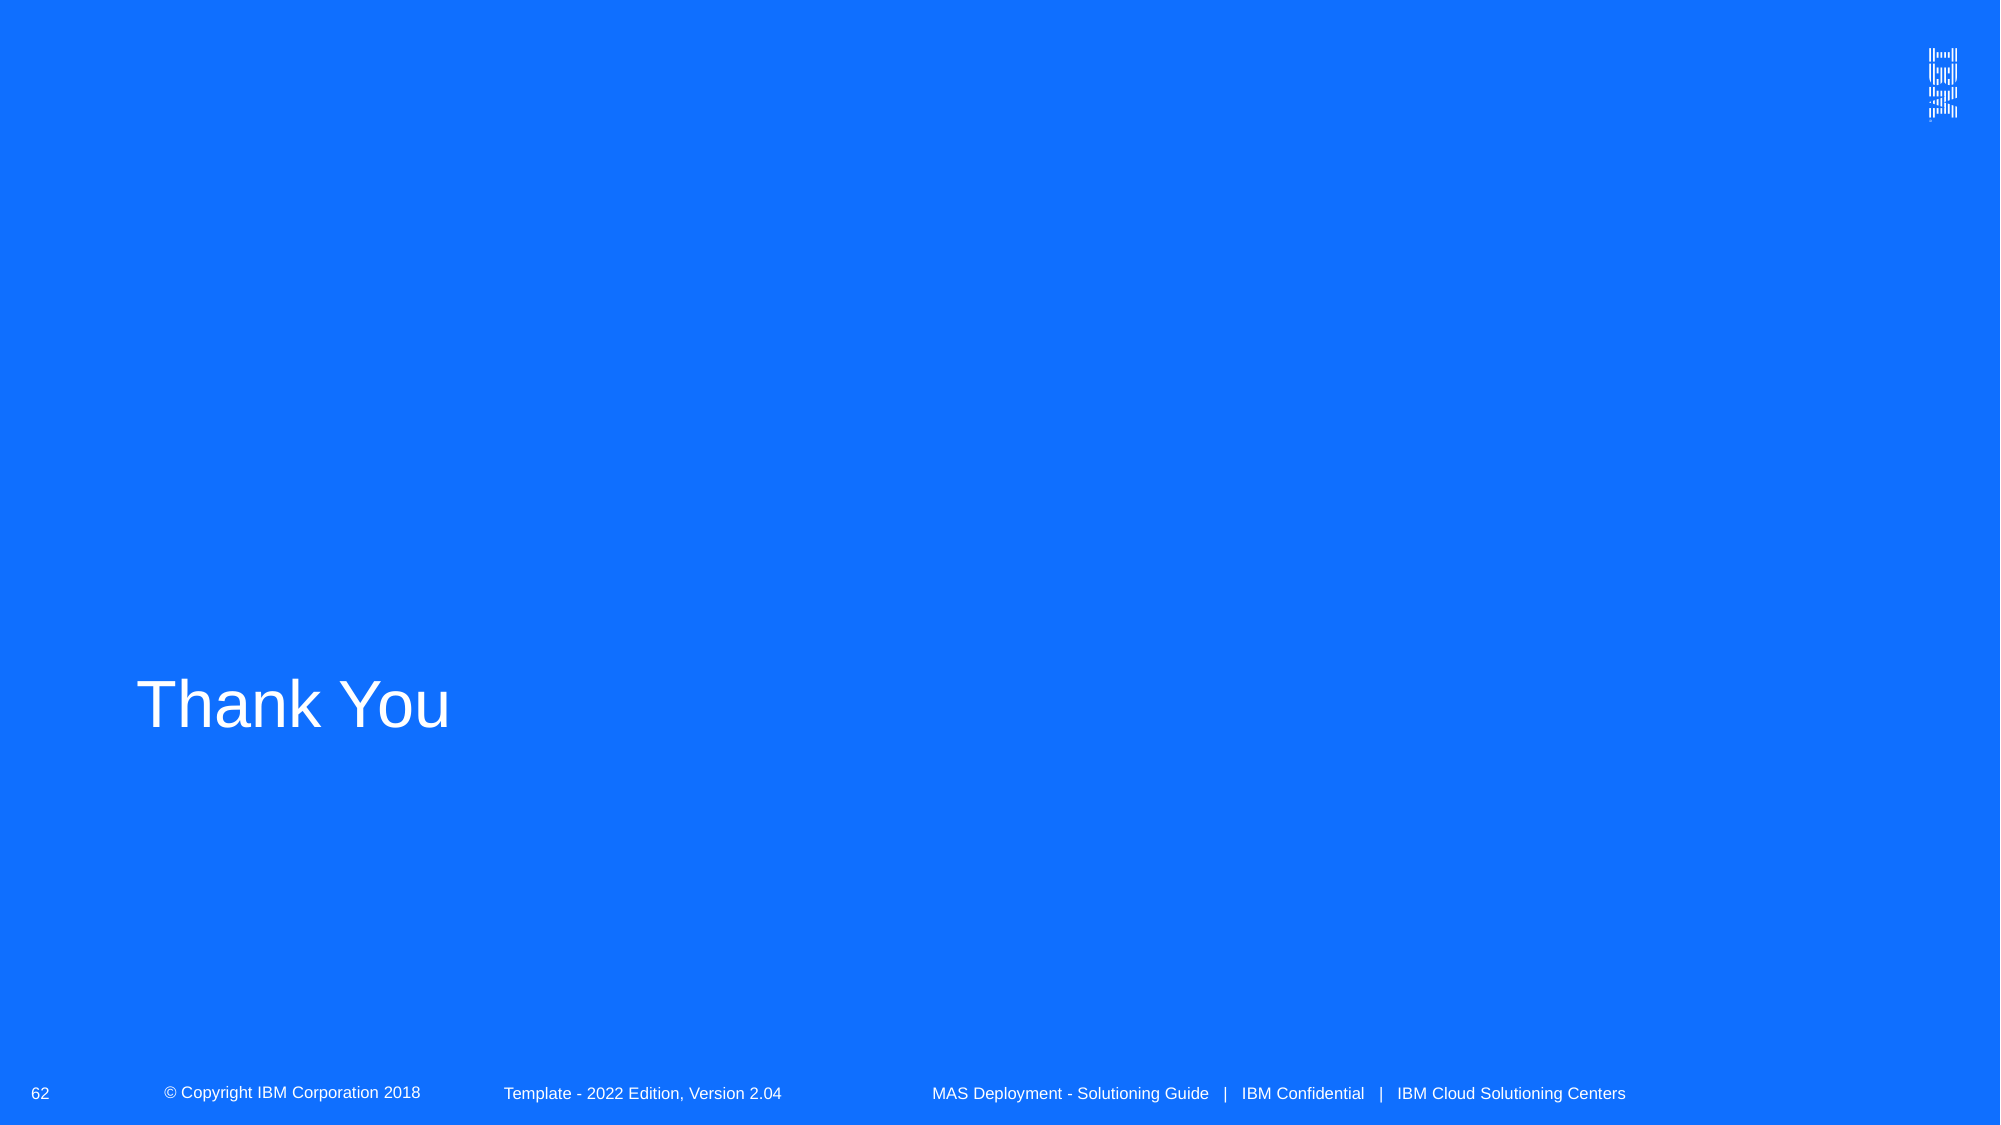

# Thank You
62
Template - 2022 Edition, Version 2.04
MAS Deployment - Solutioning Guide   |   IBM Confidential   |   IBM Cloud Solutioning Centers